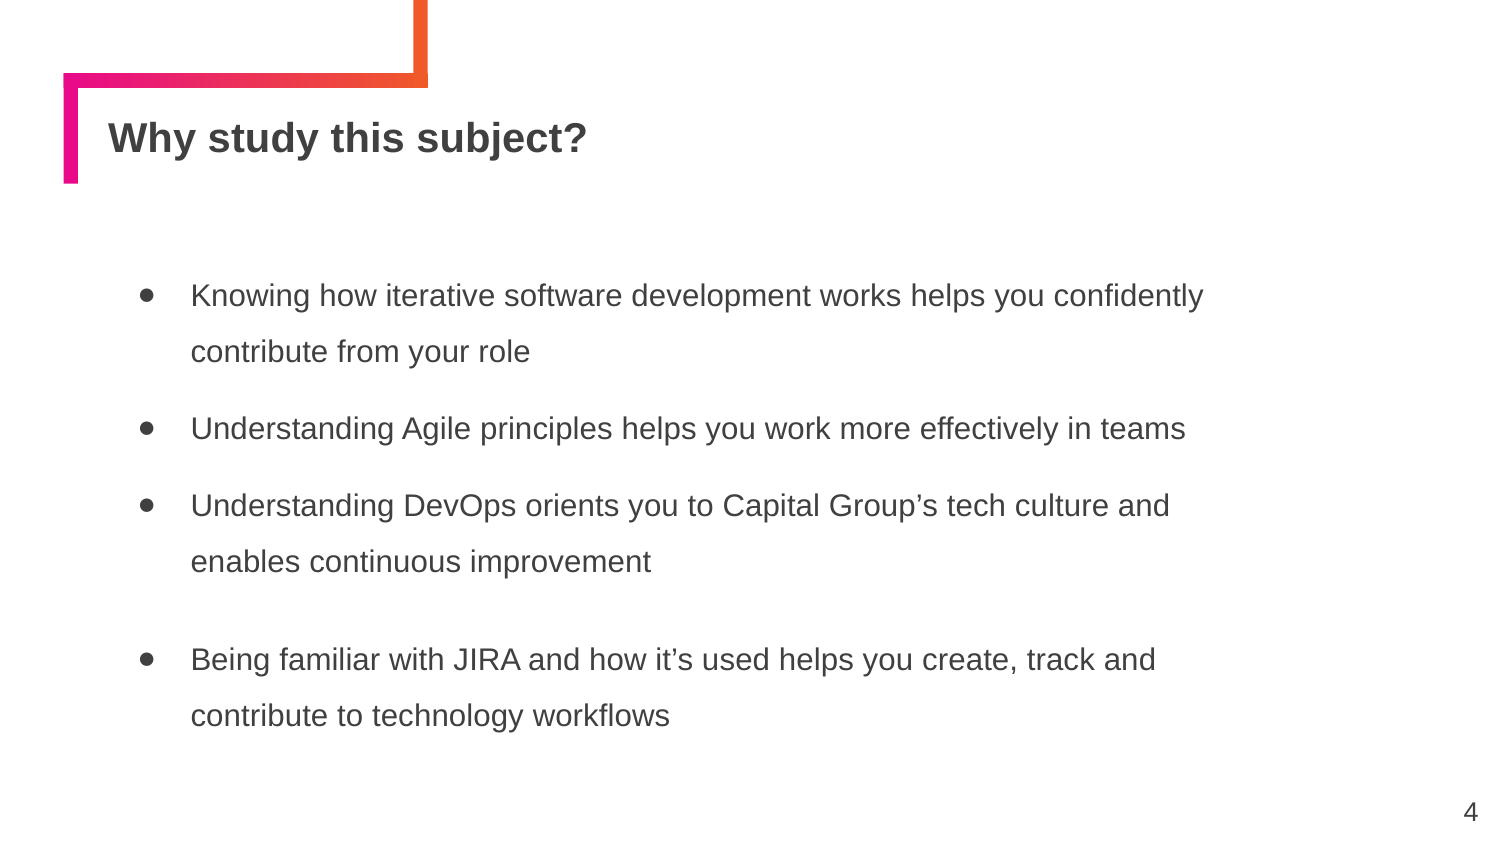

# Why study this subject?

Knowing how iterative software development works helps you confidently contribute from your role
Understanding Agile principles helps you work more effectively in teams
Understanding DevOps orients you to Capital Group’s tech culture and enables continuous improvement
Being familiar with JIRA and how it’s used helps you create, track and contribute to technology workflows
4